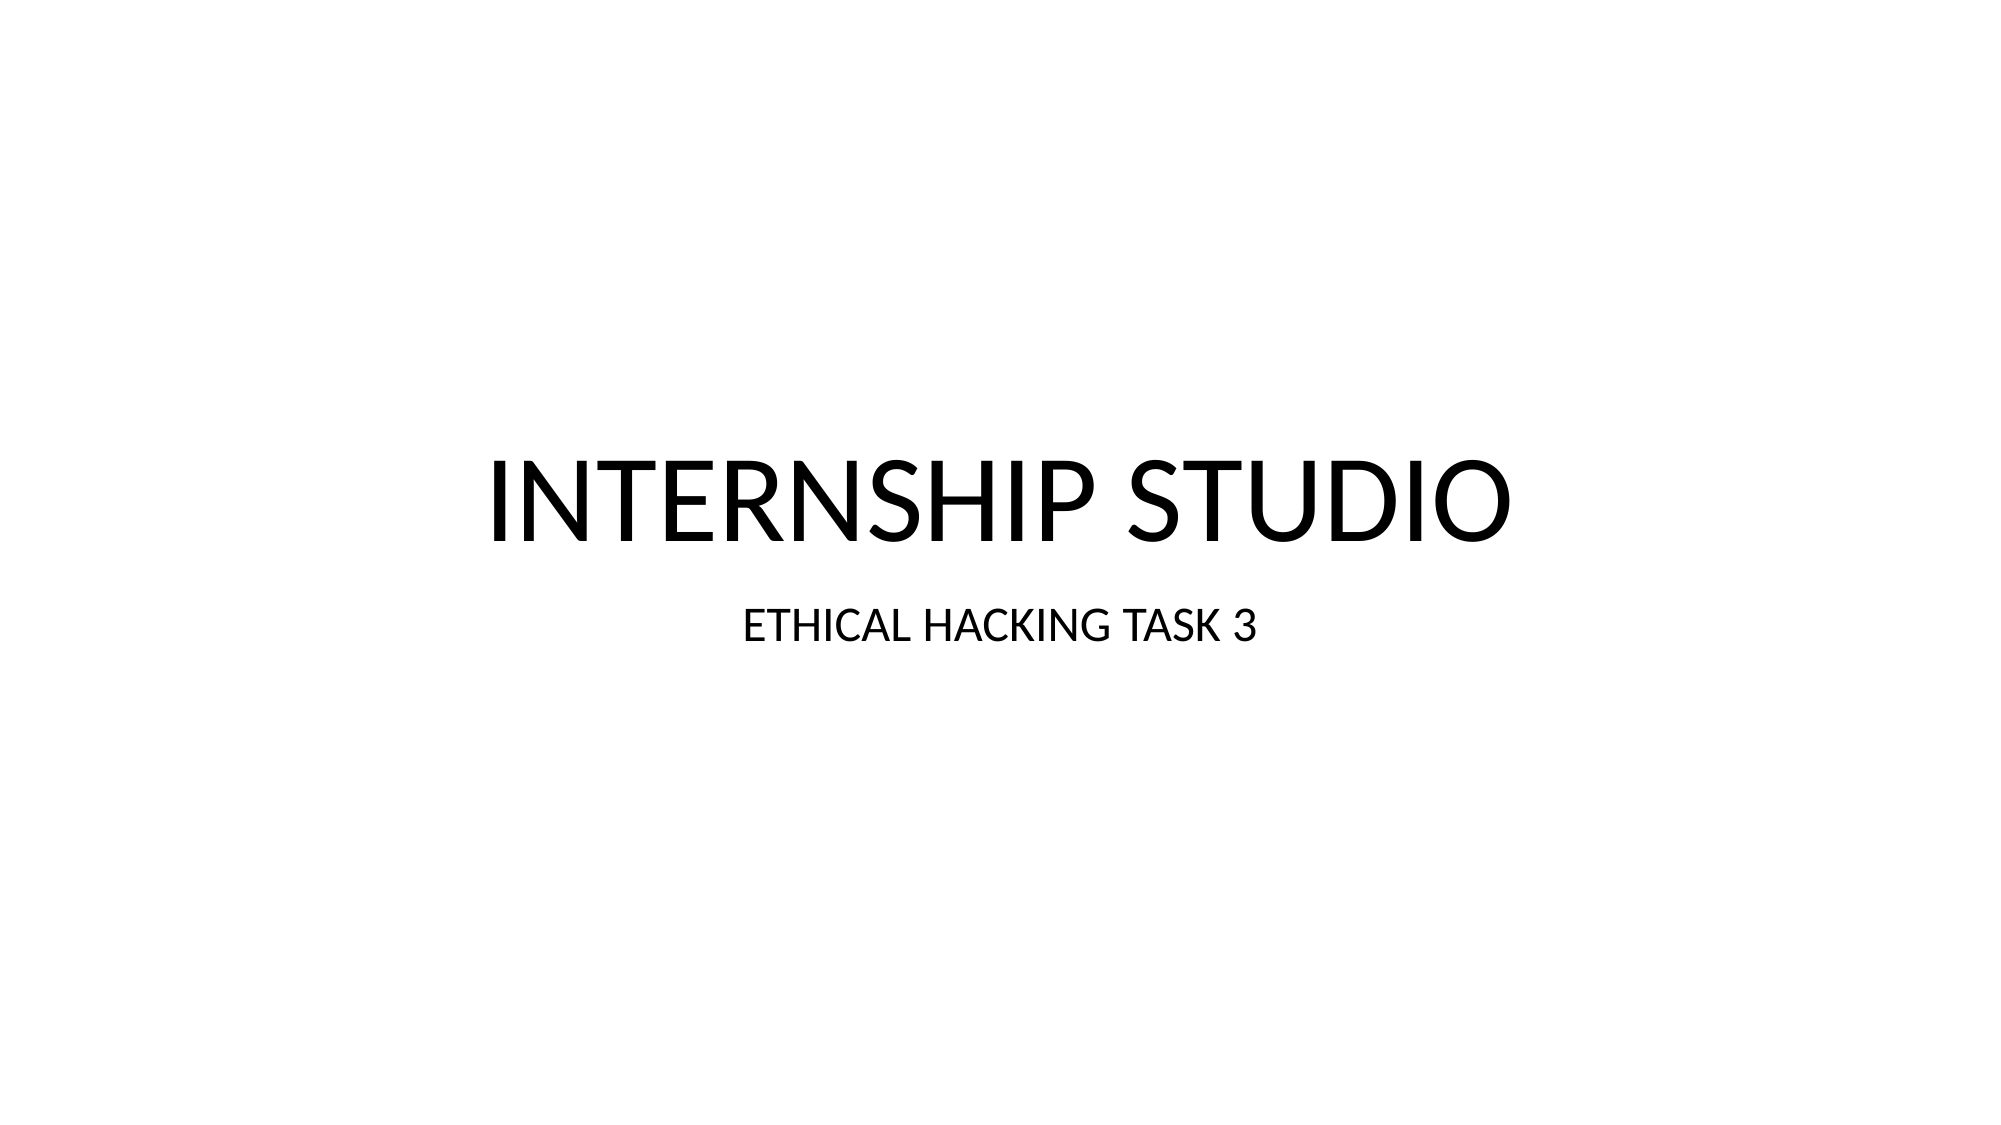

# INTERNSHIP STUDIO
ETHICAL HACKING TASK 3